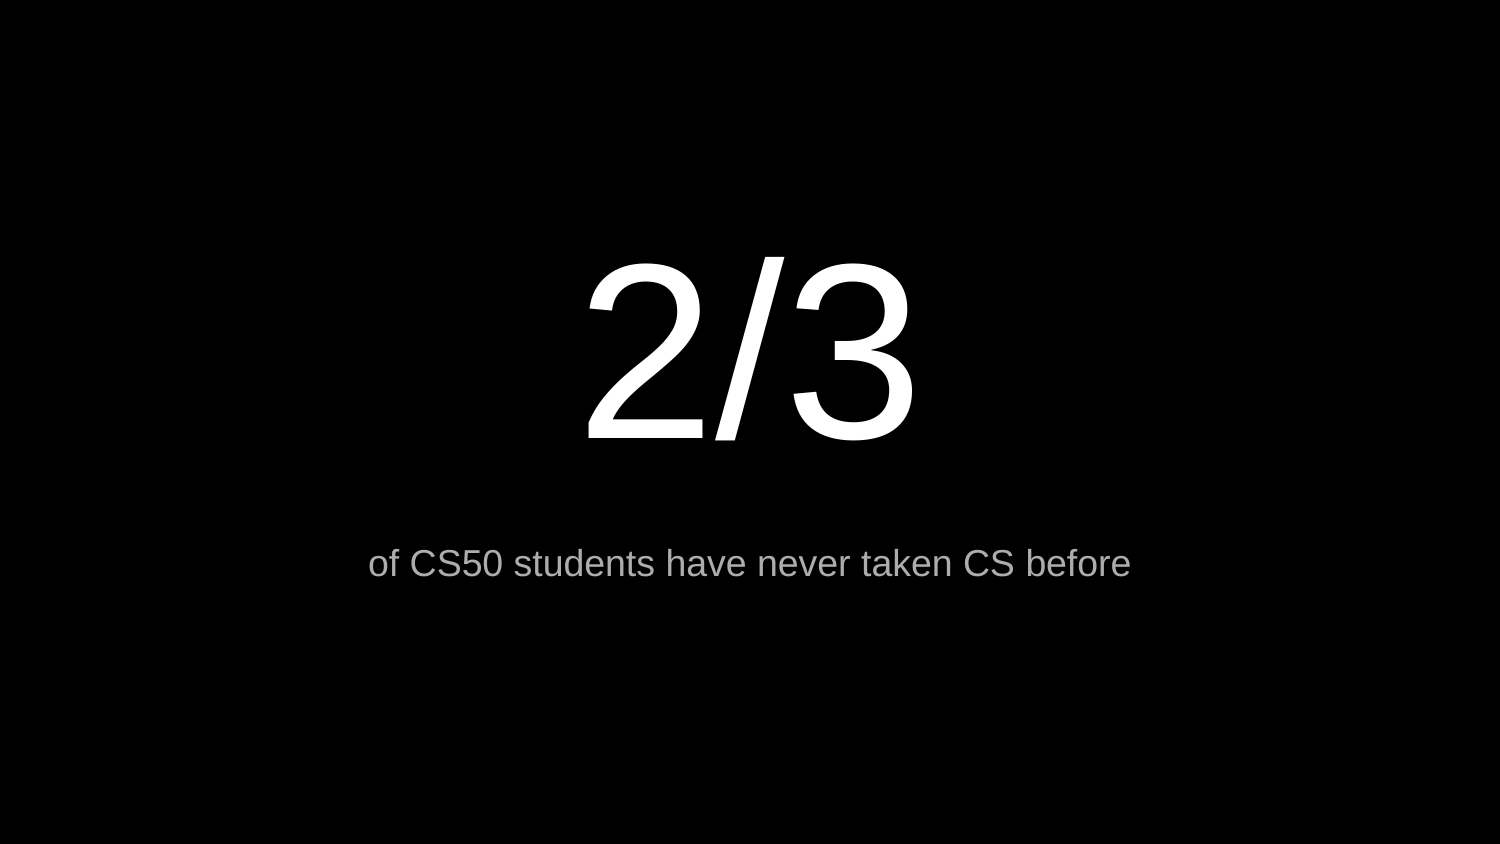

# 2/3
of CS50 students have never taken CS before